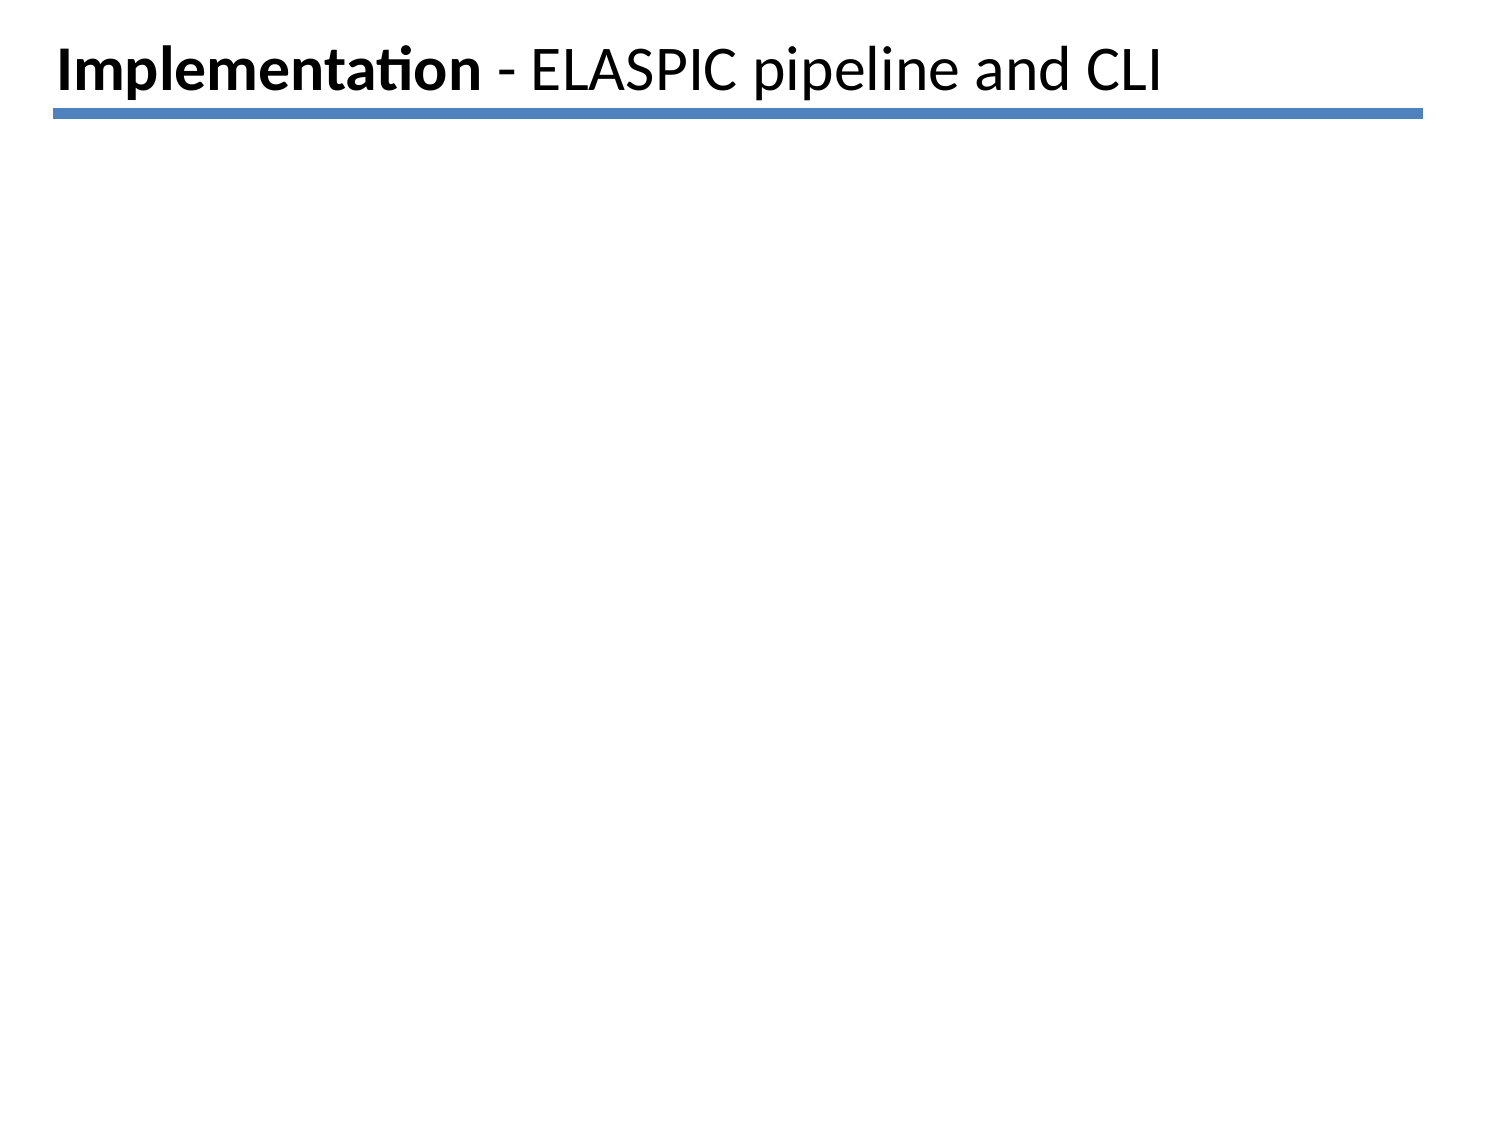

# Implementation - ELASPIC pipeline and CLI